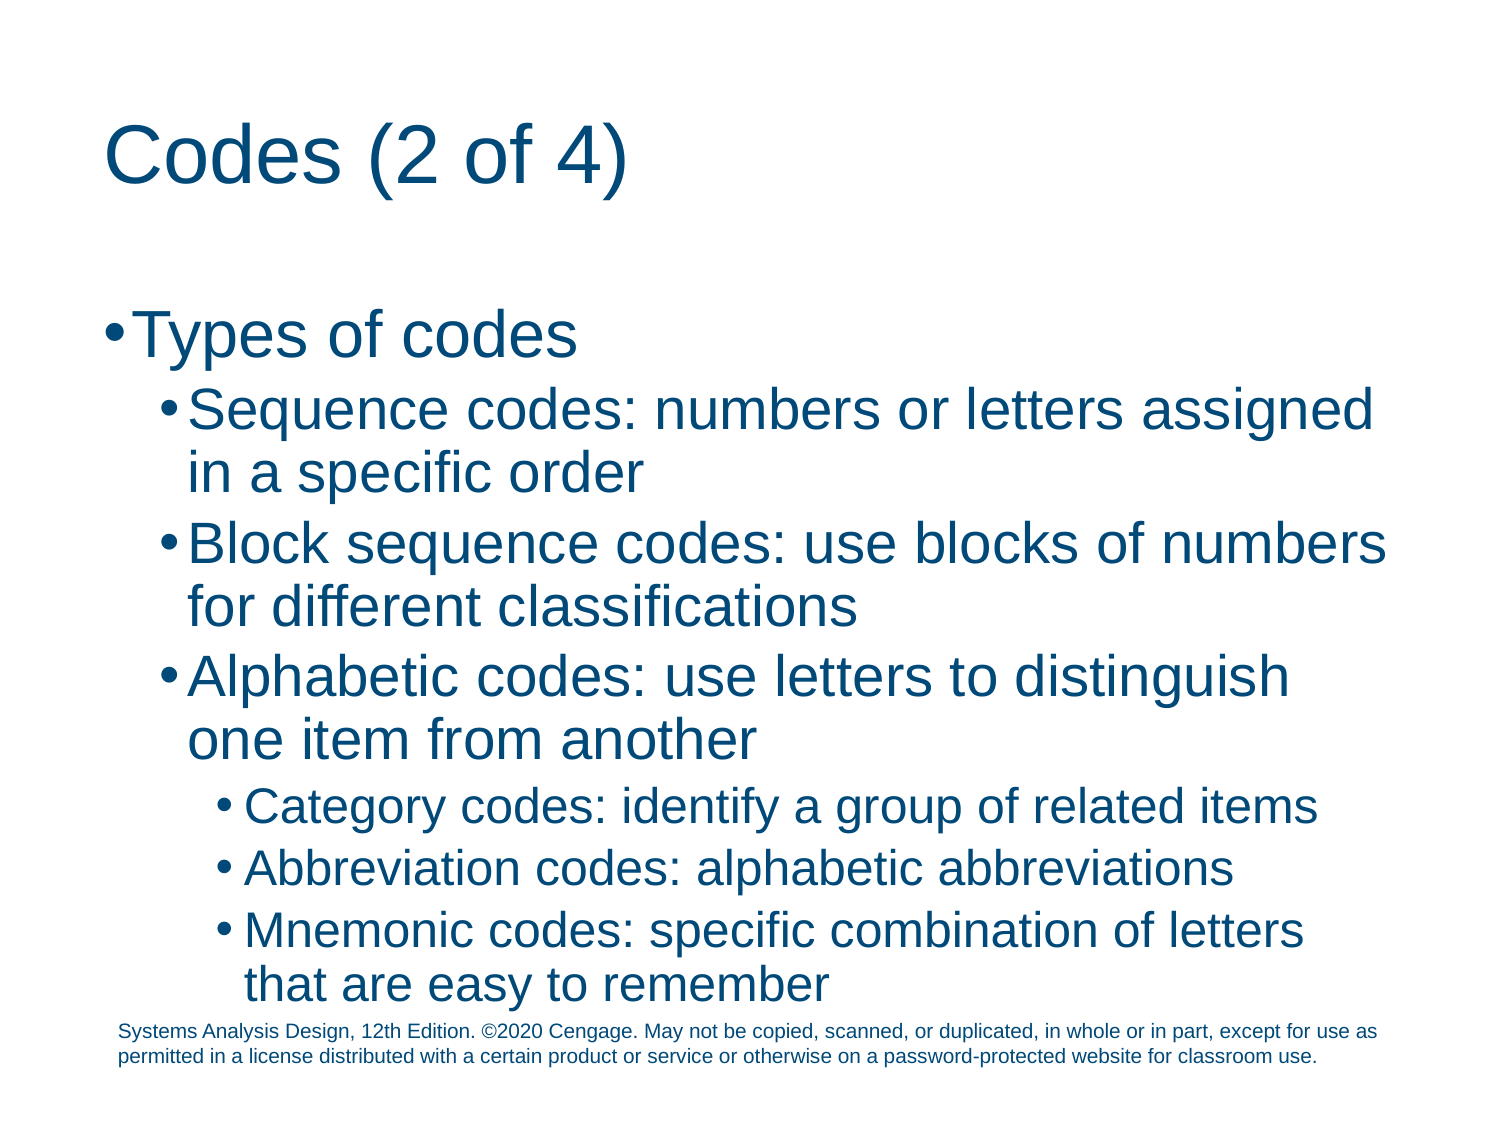

# Codes (2 of 4)
Types of codes
Sequence codes: numbers or letters assigned in a specific order
Block sequence codes: use blocks of numbers for different classifications
Alphabetic codes: use letters to distinguish one item from another
Category codes: identify a group of related items
Abbreviation codes: alphabetic abbreviations
Mnemonic codes: specific combination of letters that are easy to remember

Systems Analysis Design, 12th Edition. ©2020 Cengage. May not be copied, scanned, or duplicated, in whole or in part, except for use as permitted in a license distributed with a certain product or service or otherwise on a password-protected website for classroom use.